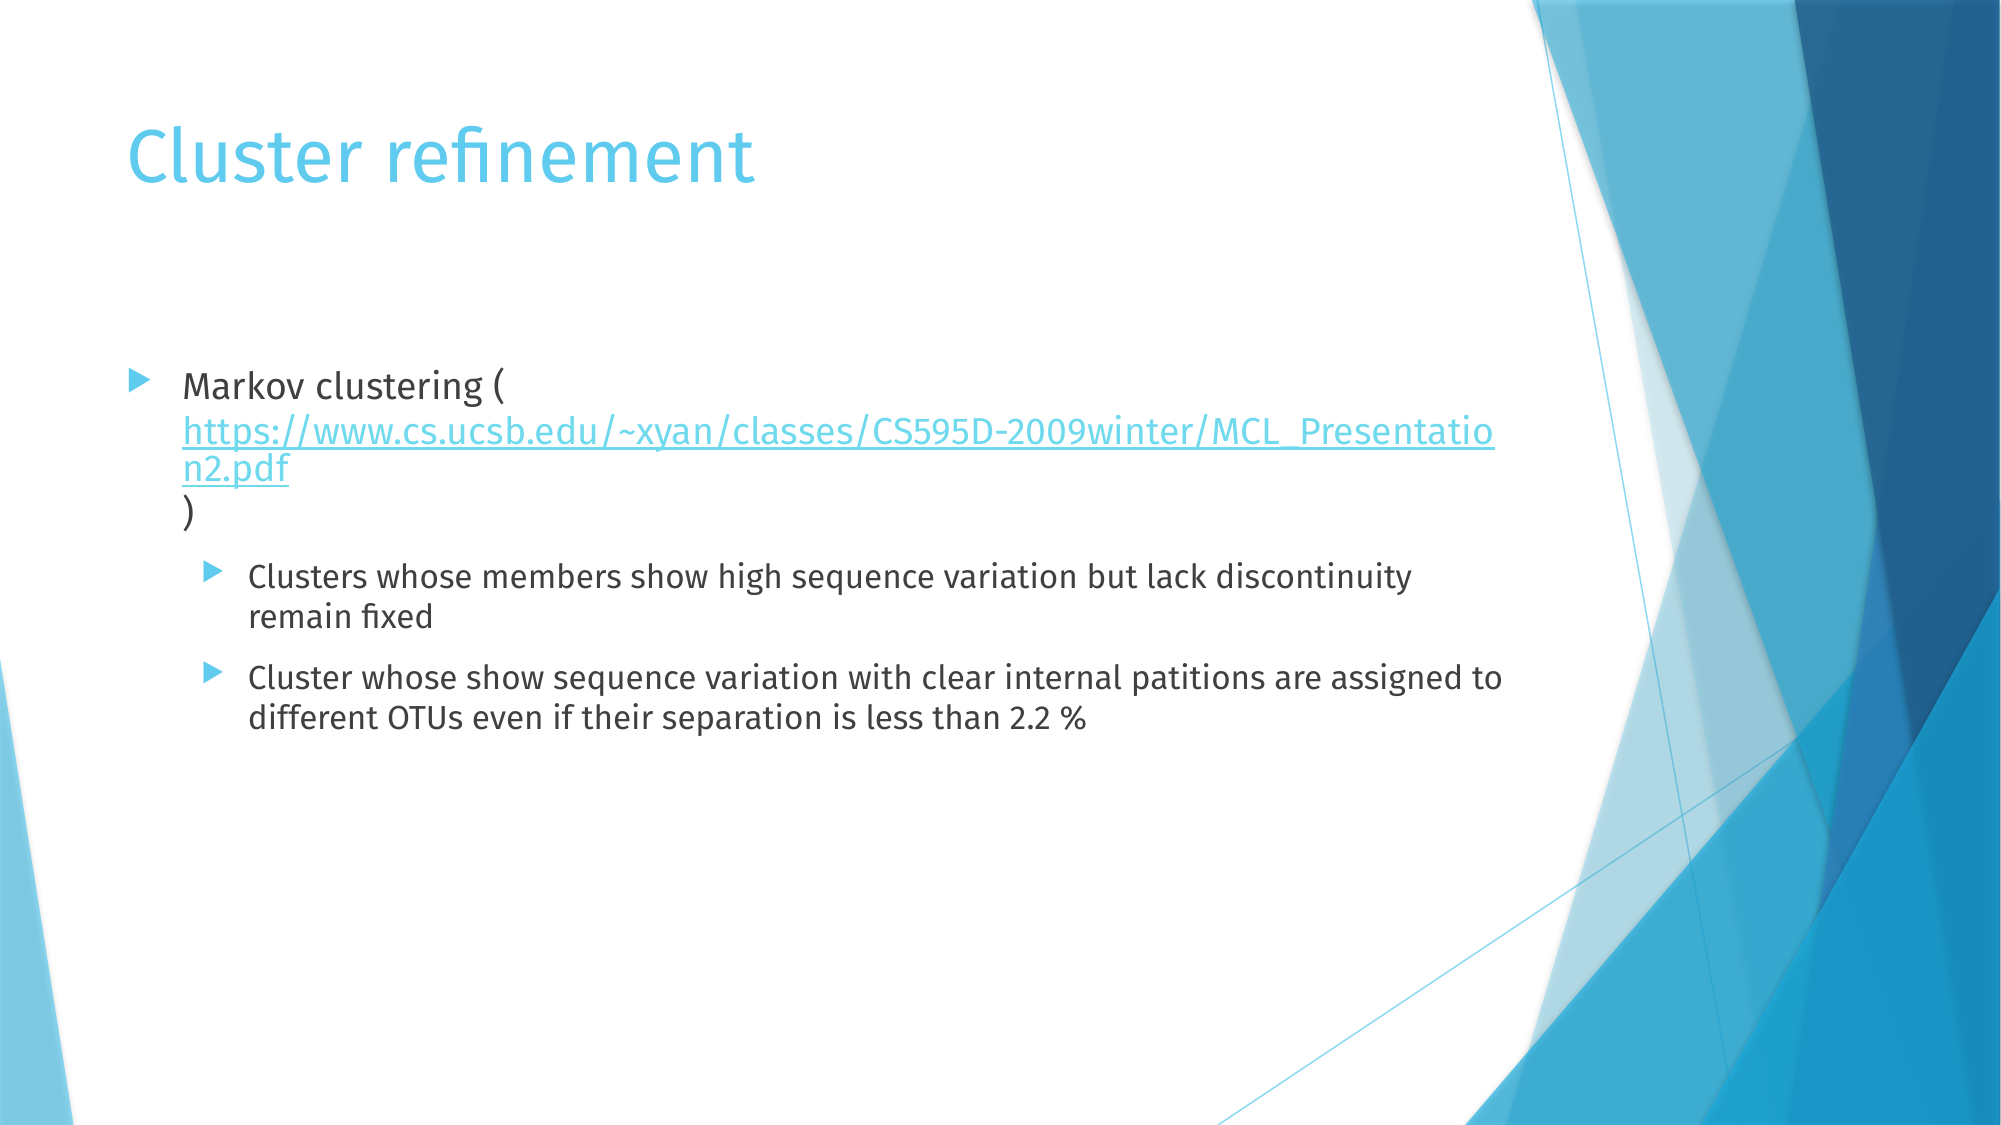

# Cluster refinement
Markov clustering (https://www.cs.ucsb.edu/~xyan/classes/CS595D-2009winter/MCL_Presentation2.pdf)
Clusters whose members show high sequence variation but lack discontinuity remain fixed
Cluster whose show sequence variation with clear internal patitions are assigned to different OTUs even if their separation is less than 2.2 %